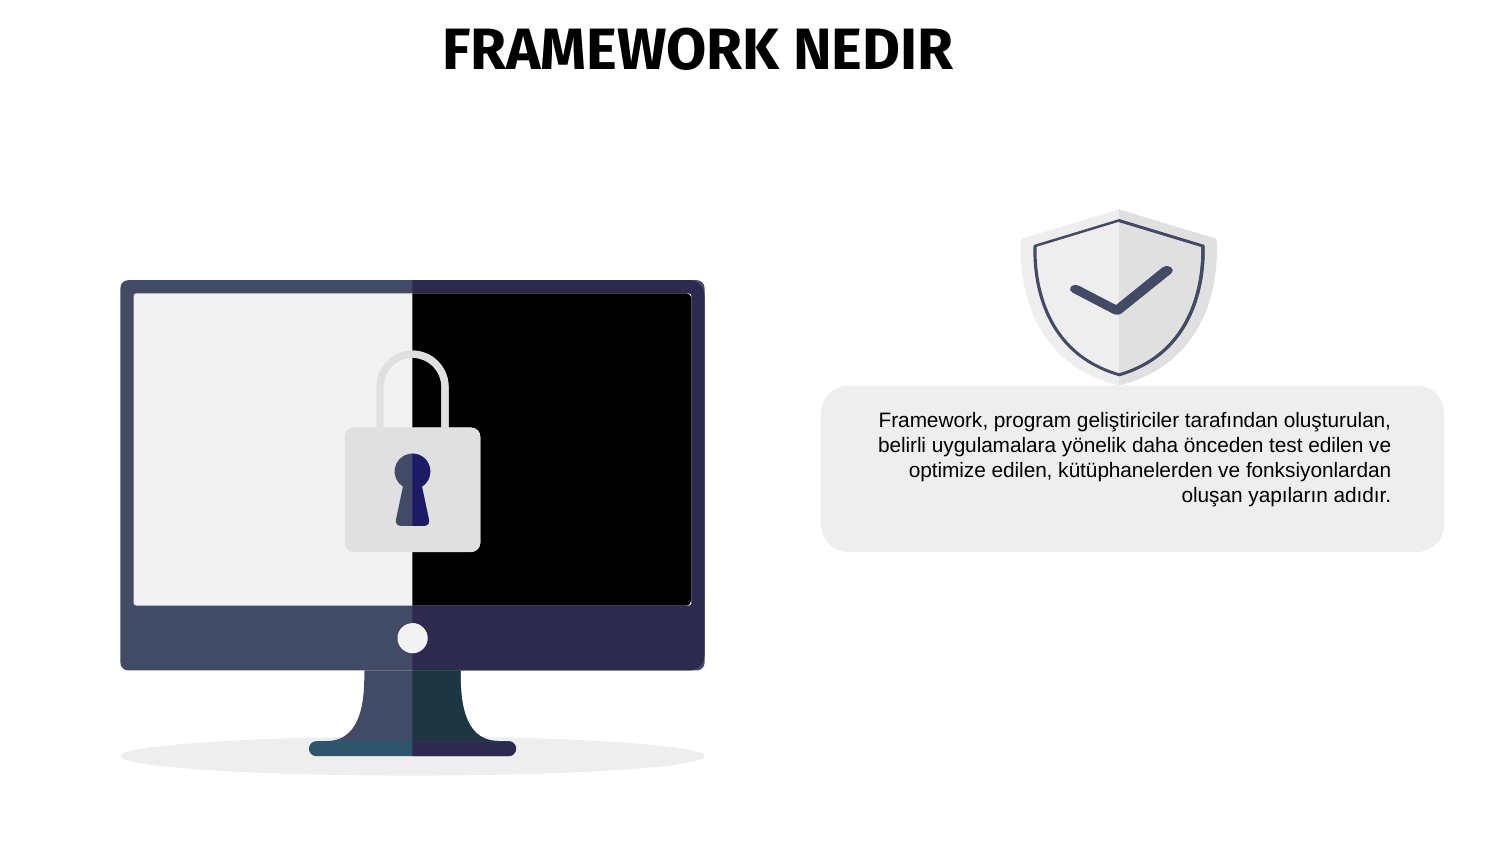

# FRAMEWORK NEDIR

 Framework, program geliştiriciler tarafından oluşturulan, belirli uygulamalara yönelik daha önceden test edilen ve optimize edilen, kütüphanelerden ve fonksiyonlardan oluşan yapıların adıdır.